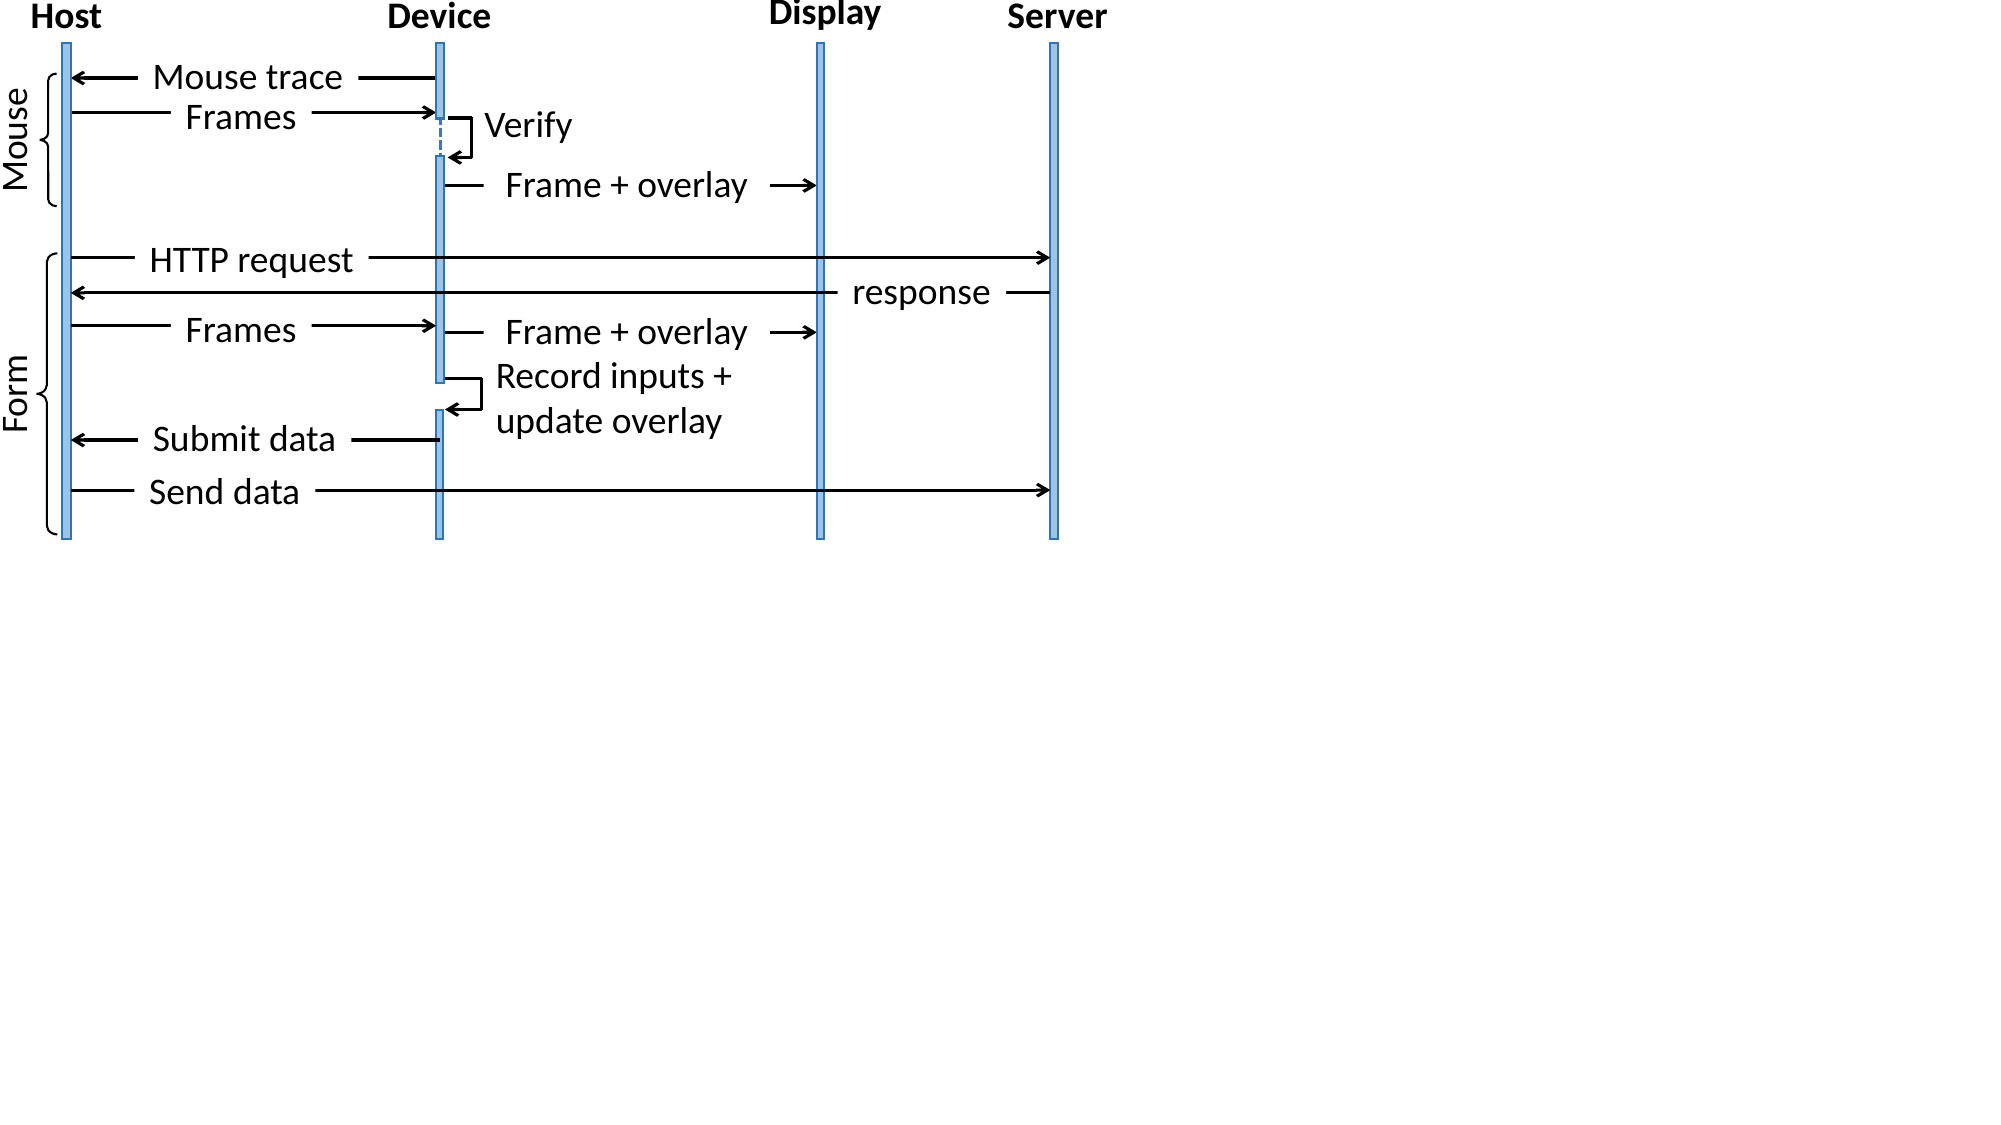

Display
Host
Device
Server

Mouse trace

Frames
Verify
Mouse
Frame + overlay

HTTP request

response
Frames
Frame + overlay
Record inputs + update overlay
Form
Submit data

Send data